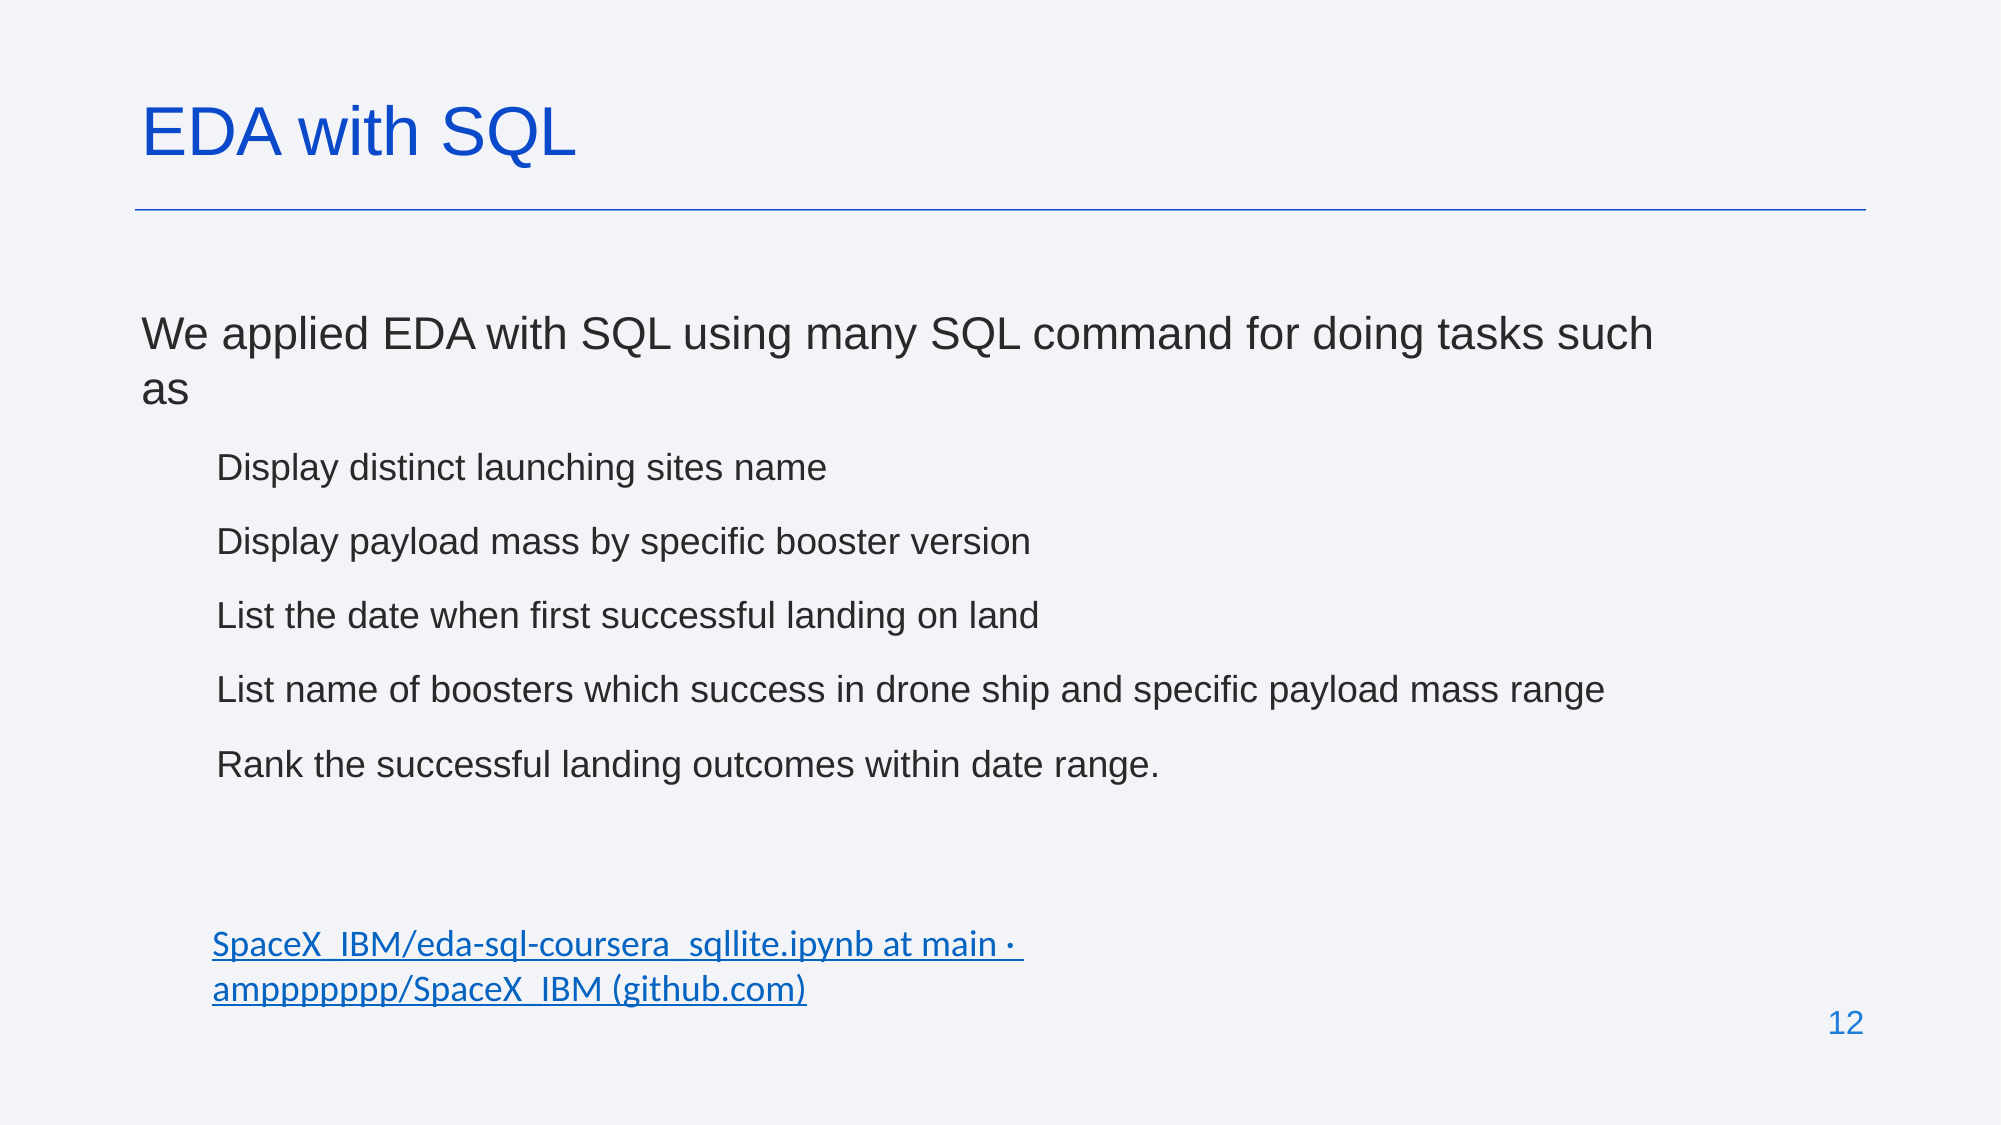

EDA with SQL
We applied EDA with SQL using many SQL command for doing tasks such as
Display distinct launching sites name
Display payload mass by specific booster version
List the date when first successful landing on land
List name of boosters which success in drone ship and specific payload mass range
Rank the successful landing outcomes within date range.

SpaceX_IBM/eda-sql-coursera_sqllite.ipynb at main · amppppppp/SpaceX_IBM (github.com)
12